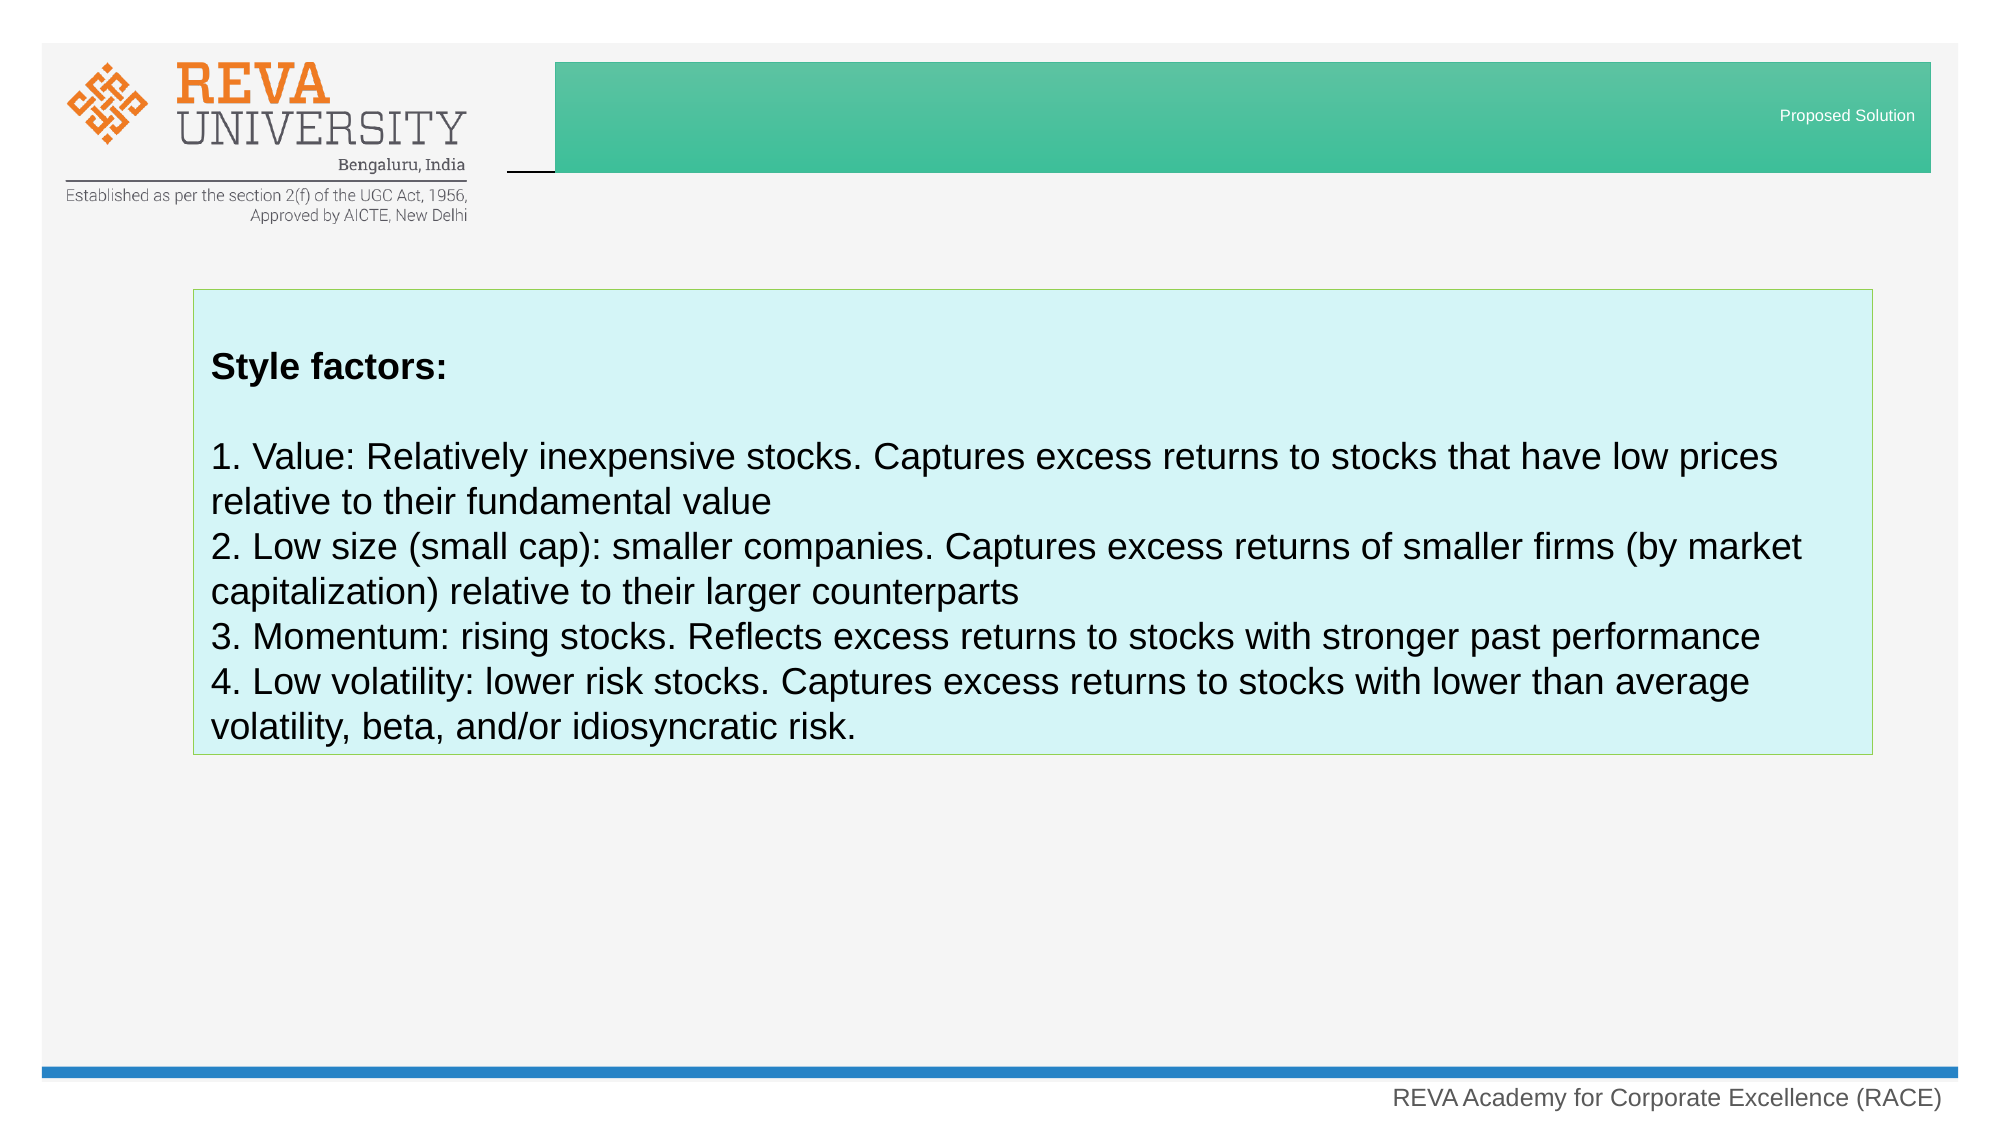

# Proposed Solution

Style factors:

1. Value: Relatively inexpensive stocks. Captures excess returns to stocks that have low prices relative to their fundamental value
2. Low size (small cap): smaller companies. Captures excess returns of smaller firms (by market capitalization) relative to their larger counterparts
3. Momentum: rising stocks. Reflects excess returns to stocks with stronger past performance
4. Low volatility: lower risk stocks. Captures excess returns to stocks with lower than average volatility, beta, and/or idiosyncratic risk.